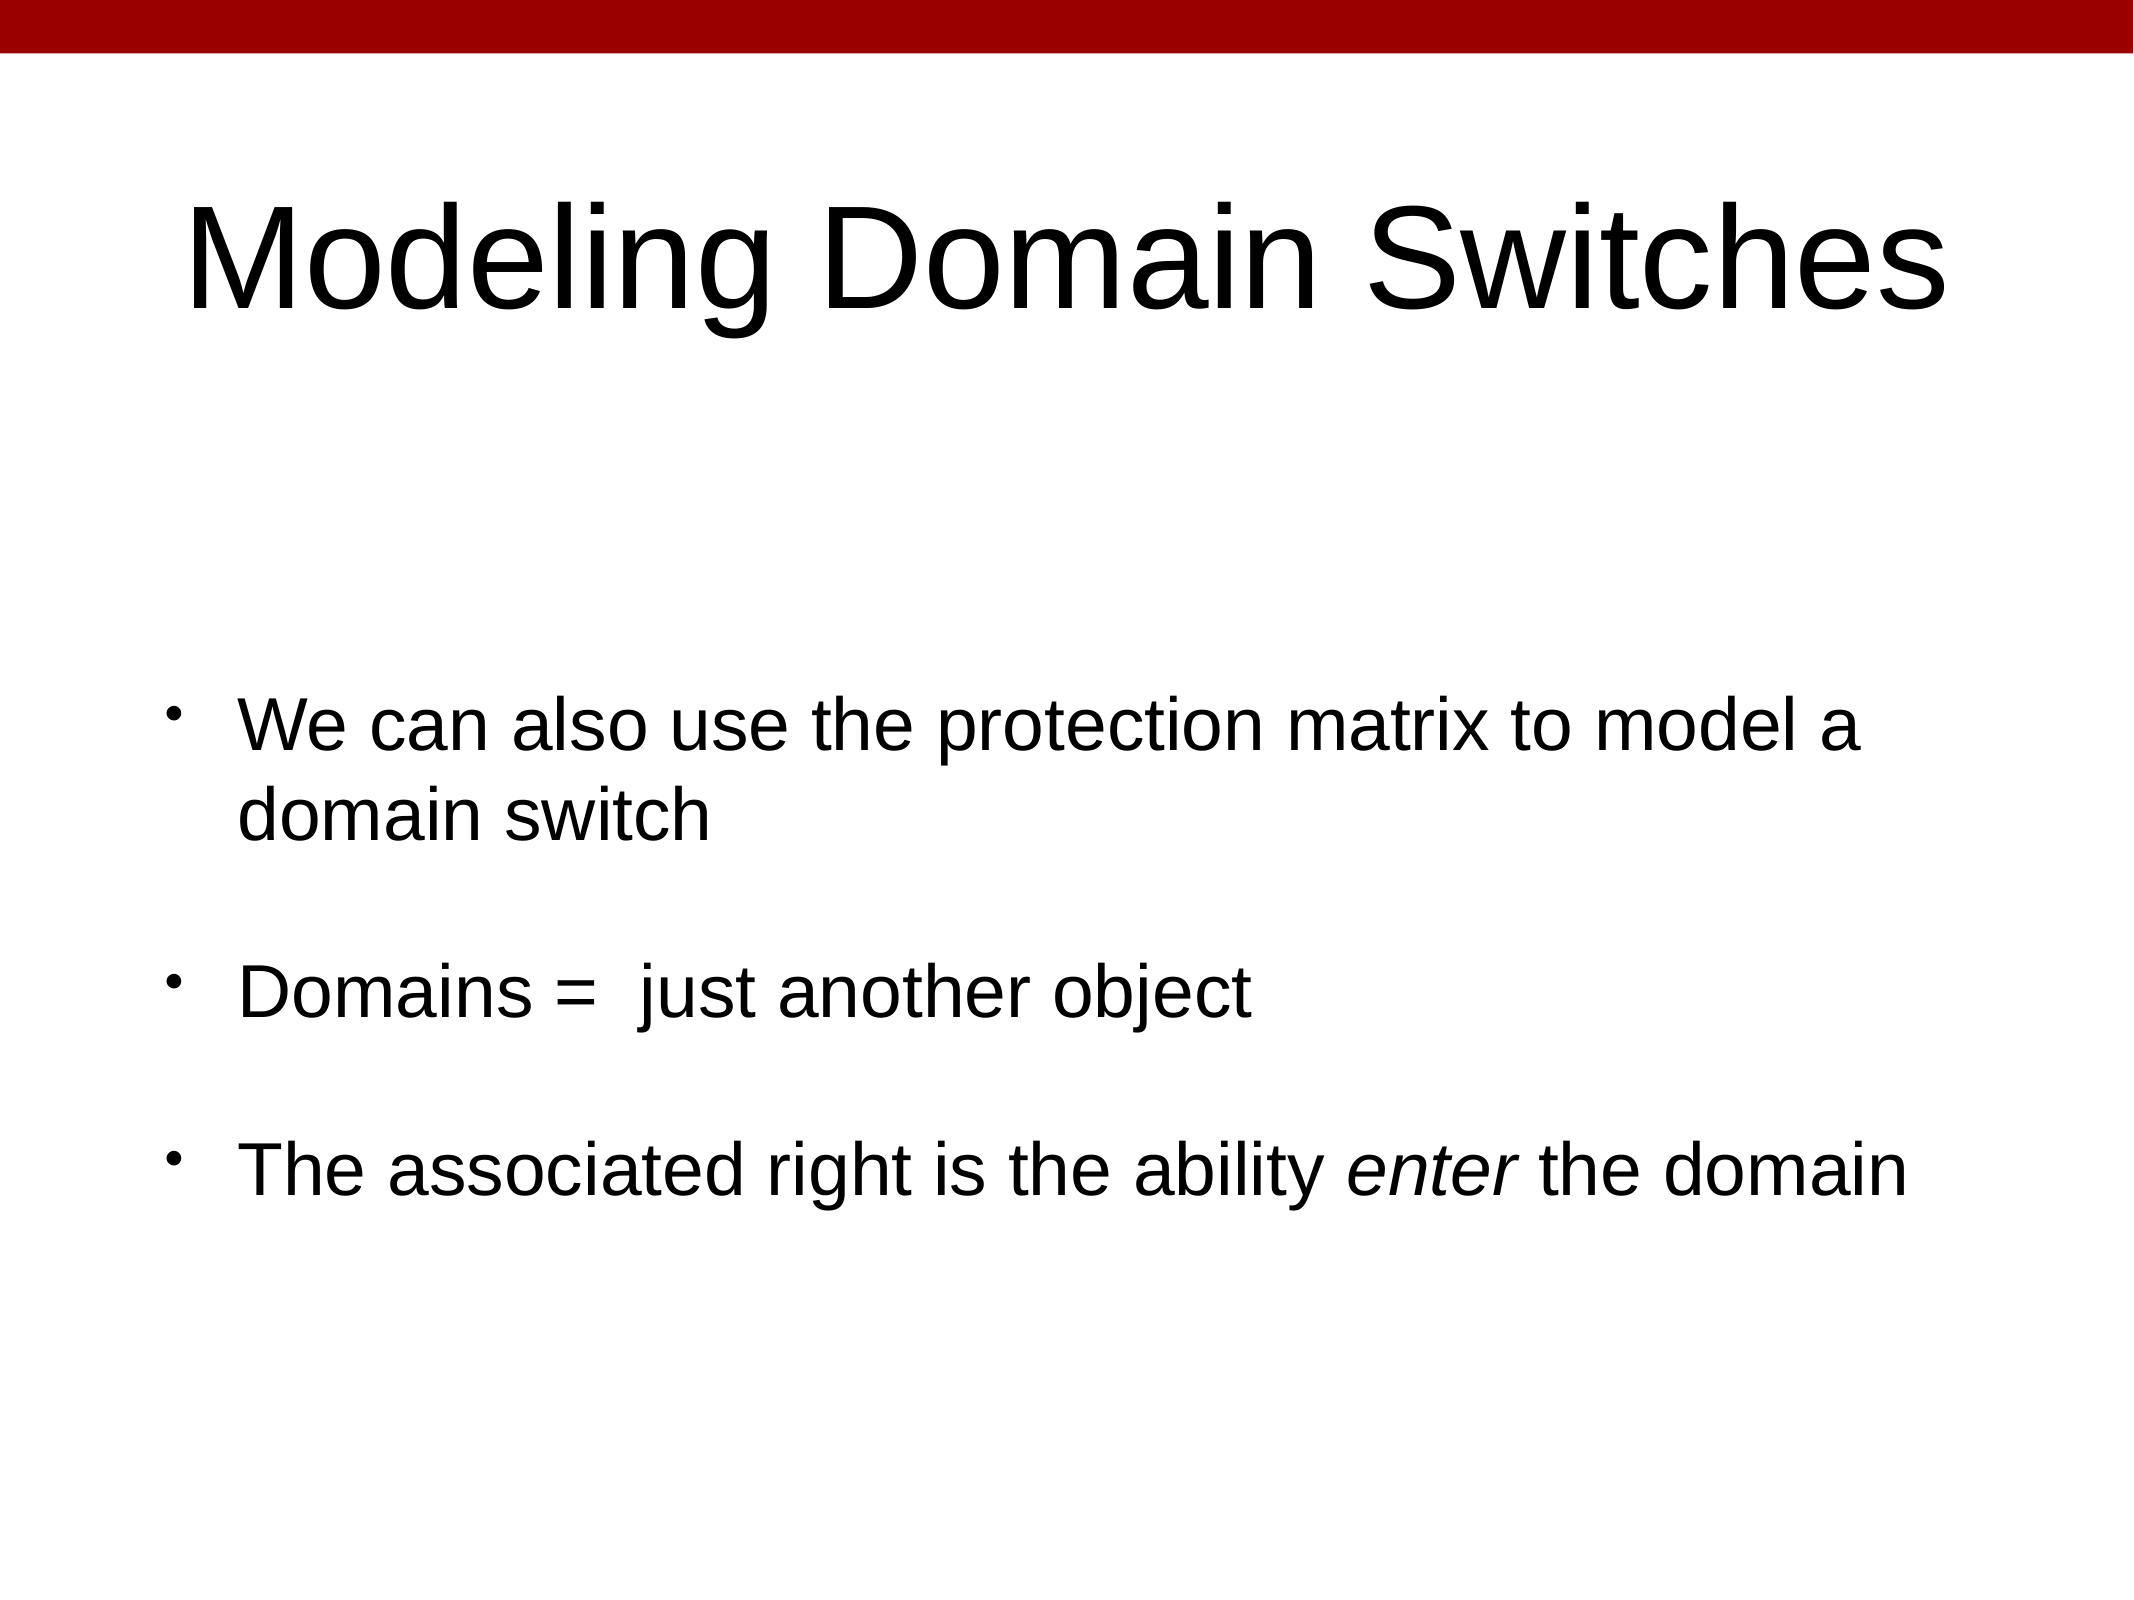

# Modeling Domain Switches
We can also use the protection matrix to model a domain switch
Domains =  just another object
The associated right is the ability enter the domain